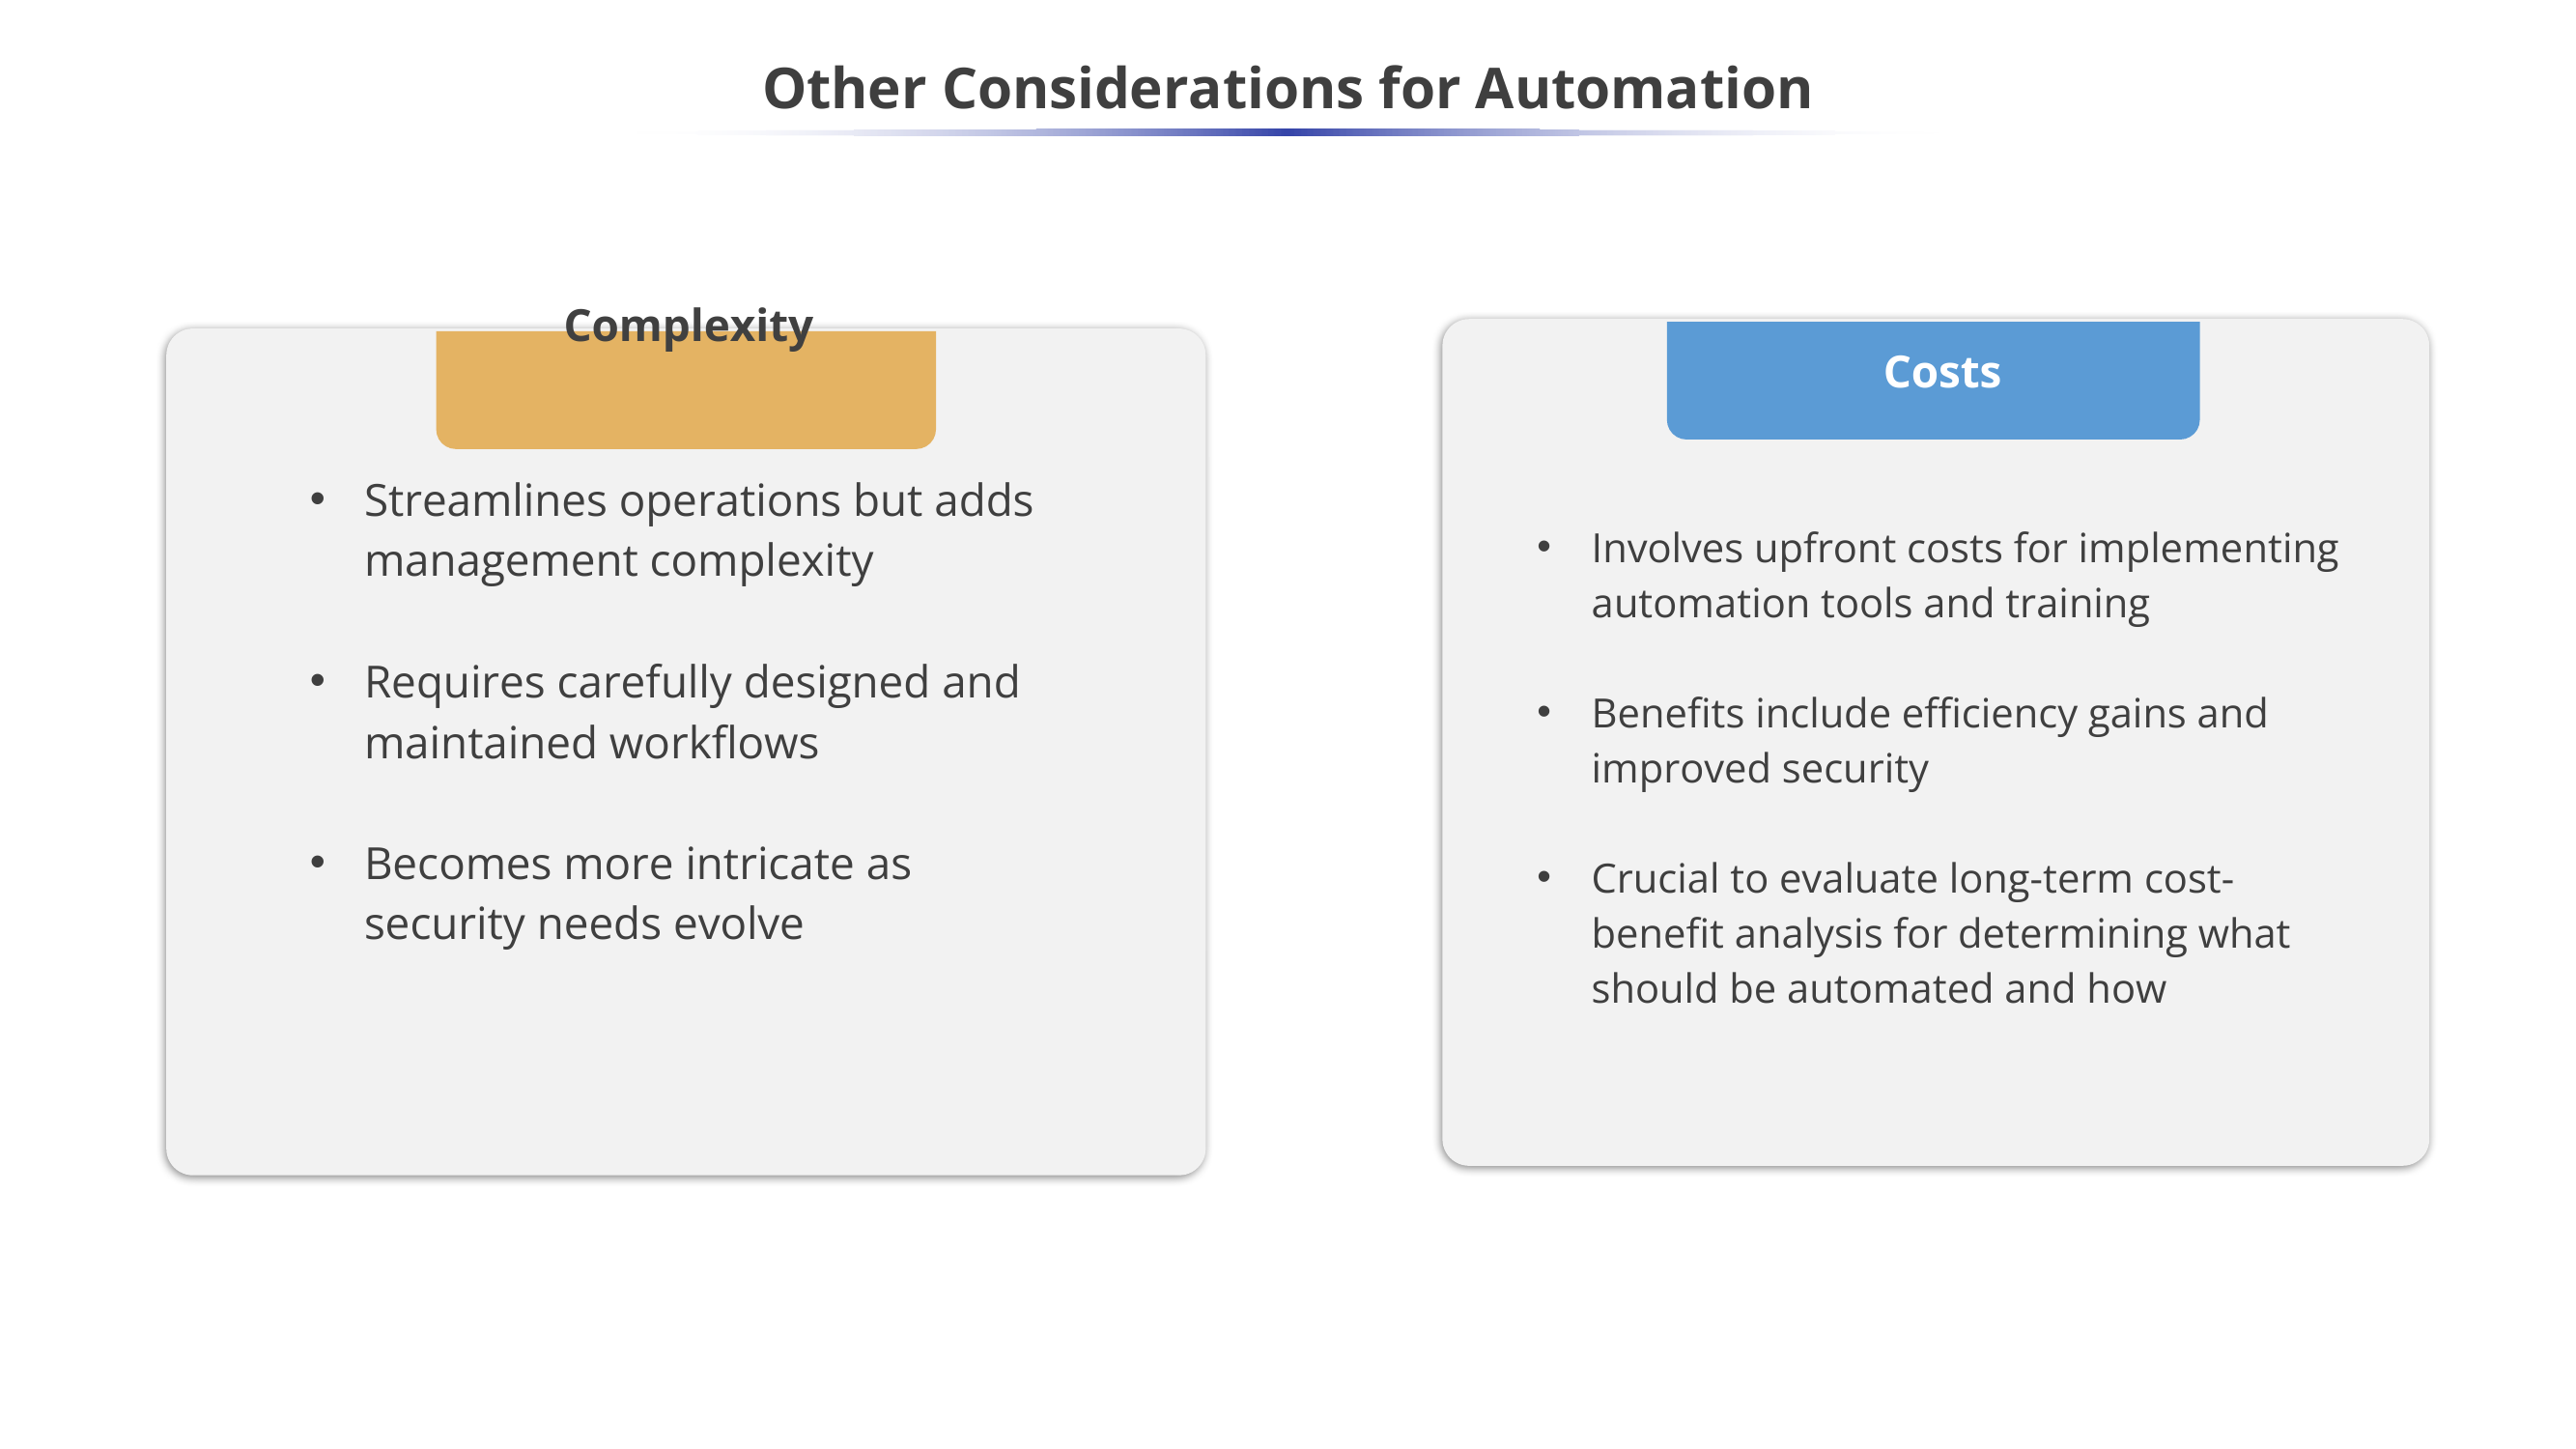

# Other Considerations for Automation

Complexity

Costs
Streamlines operations but adds management complexity

Requires carefully designed and maintained workflows

Becomes more intricate as security needs evolve
Involves upfront costs for implementing automation tools and training

Benefits include efficiency gains and improved security

Crucial to evaluate long-term cost-benefit analysis for determining what should be automated and how